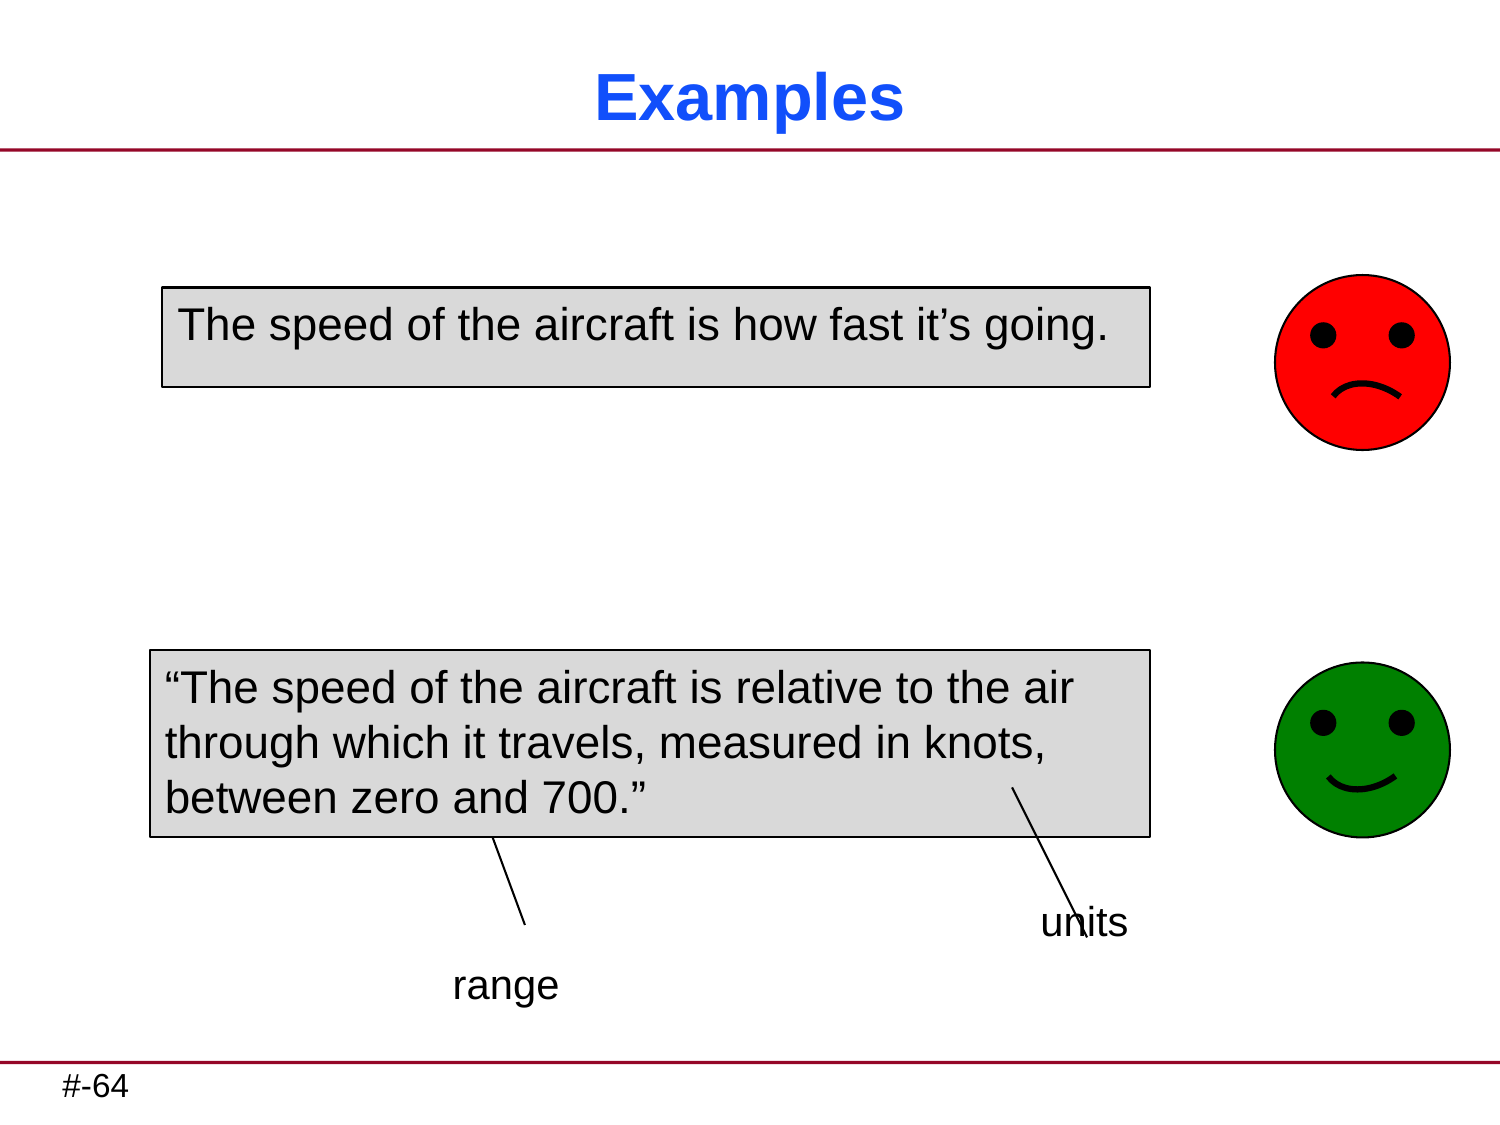

# Examples

The speed of the aircraft is how fast it’s going.
“The speed of the aircraft is relative to the air through which it travels, measured in knots, between zero and 700.”

units
range